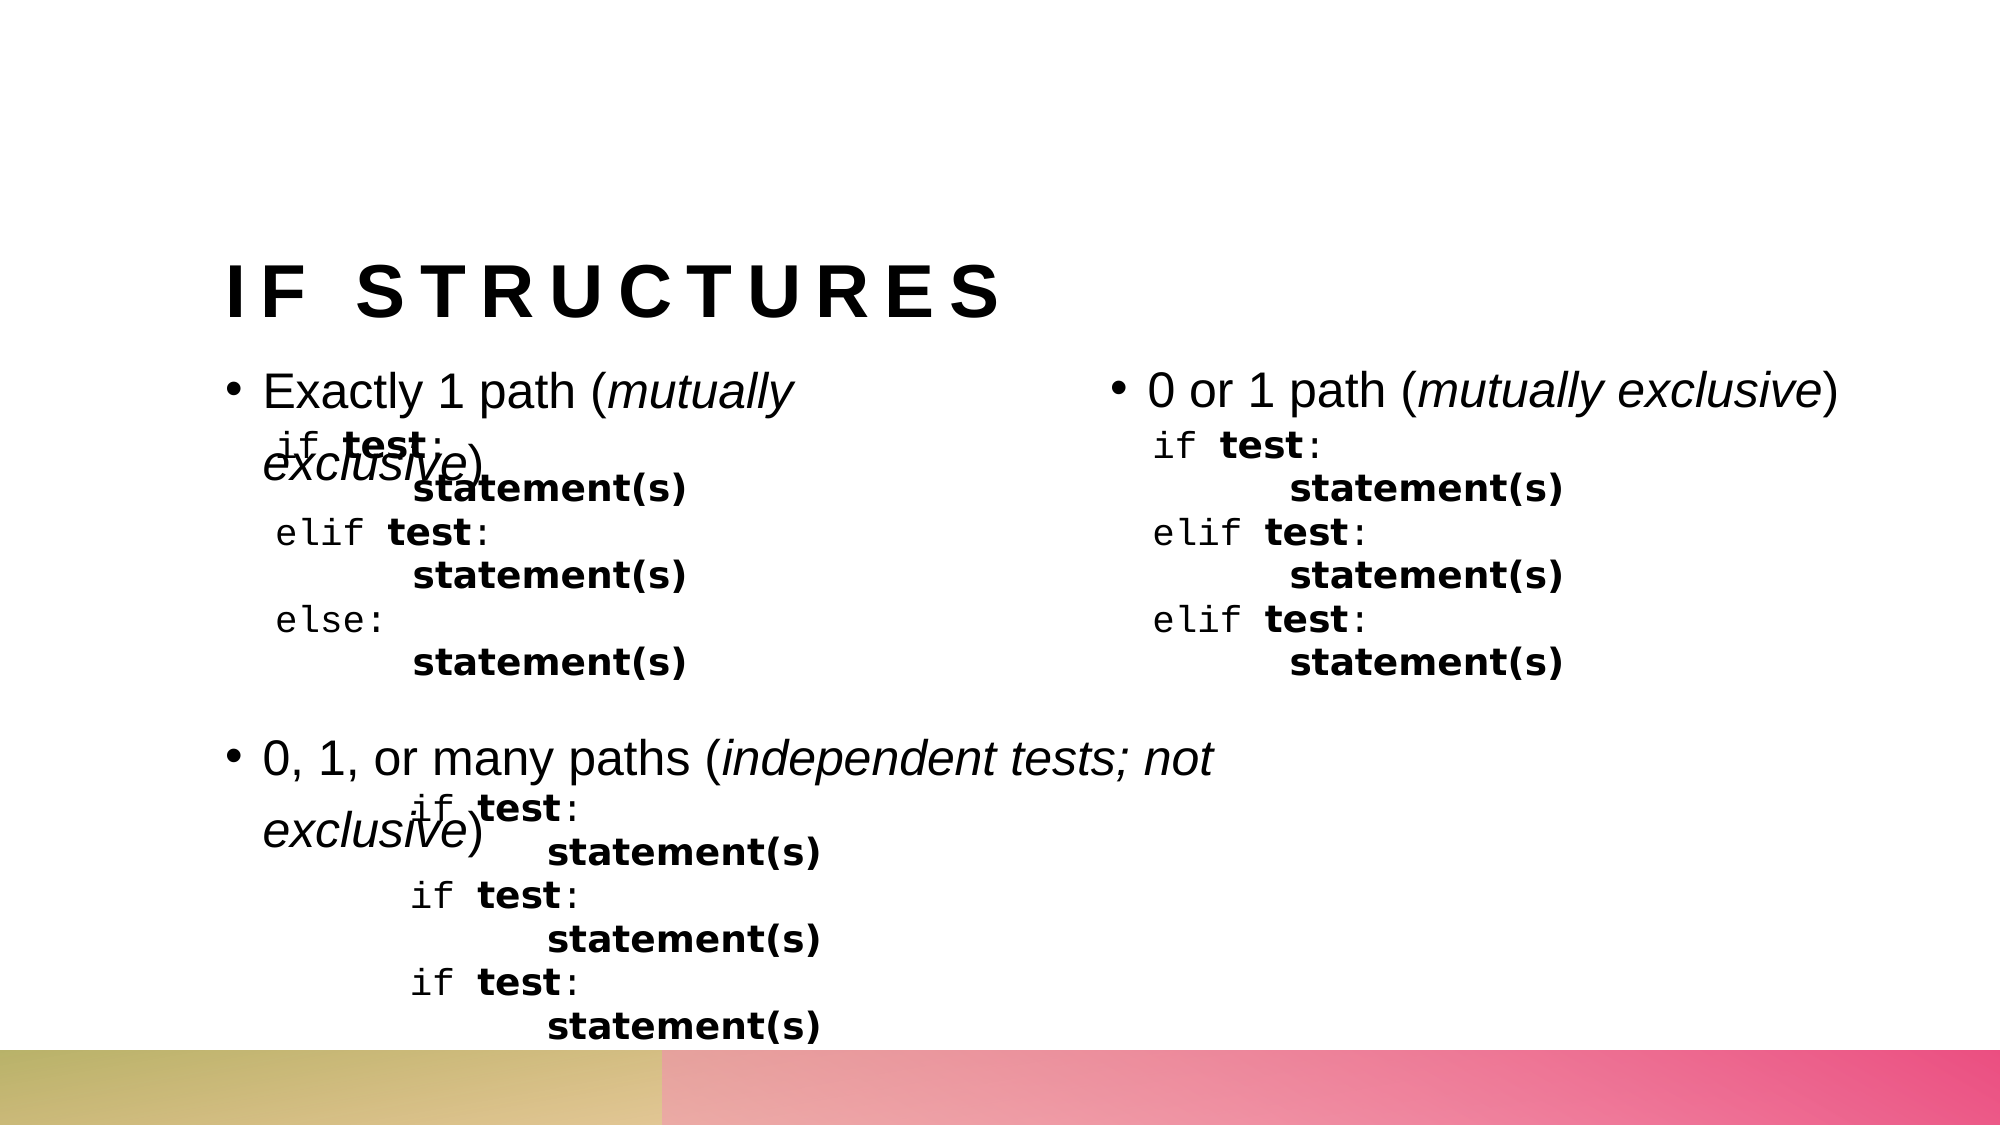

# if structures
0 or 1 path (mutually exclusive)
Exactly 1 path (mutually exclusive)

if test:
	    statement(s)
elif test:
	    statement(s)
else:
	    statement(s)
if test:
	    statement(s)
elif test:
	    statement(s)
elif test:
	    statement(s)
0, 1, or many paths (independent tests; not exclusive)

if test:
	    statement(s)
if test:
	    statement(s)
if test:
	    statement(s)